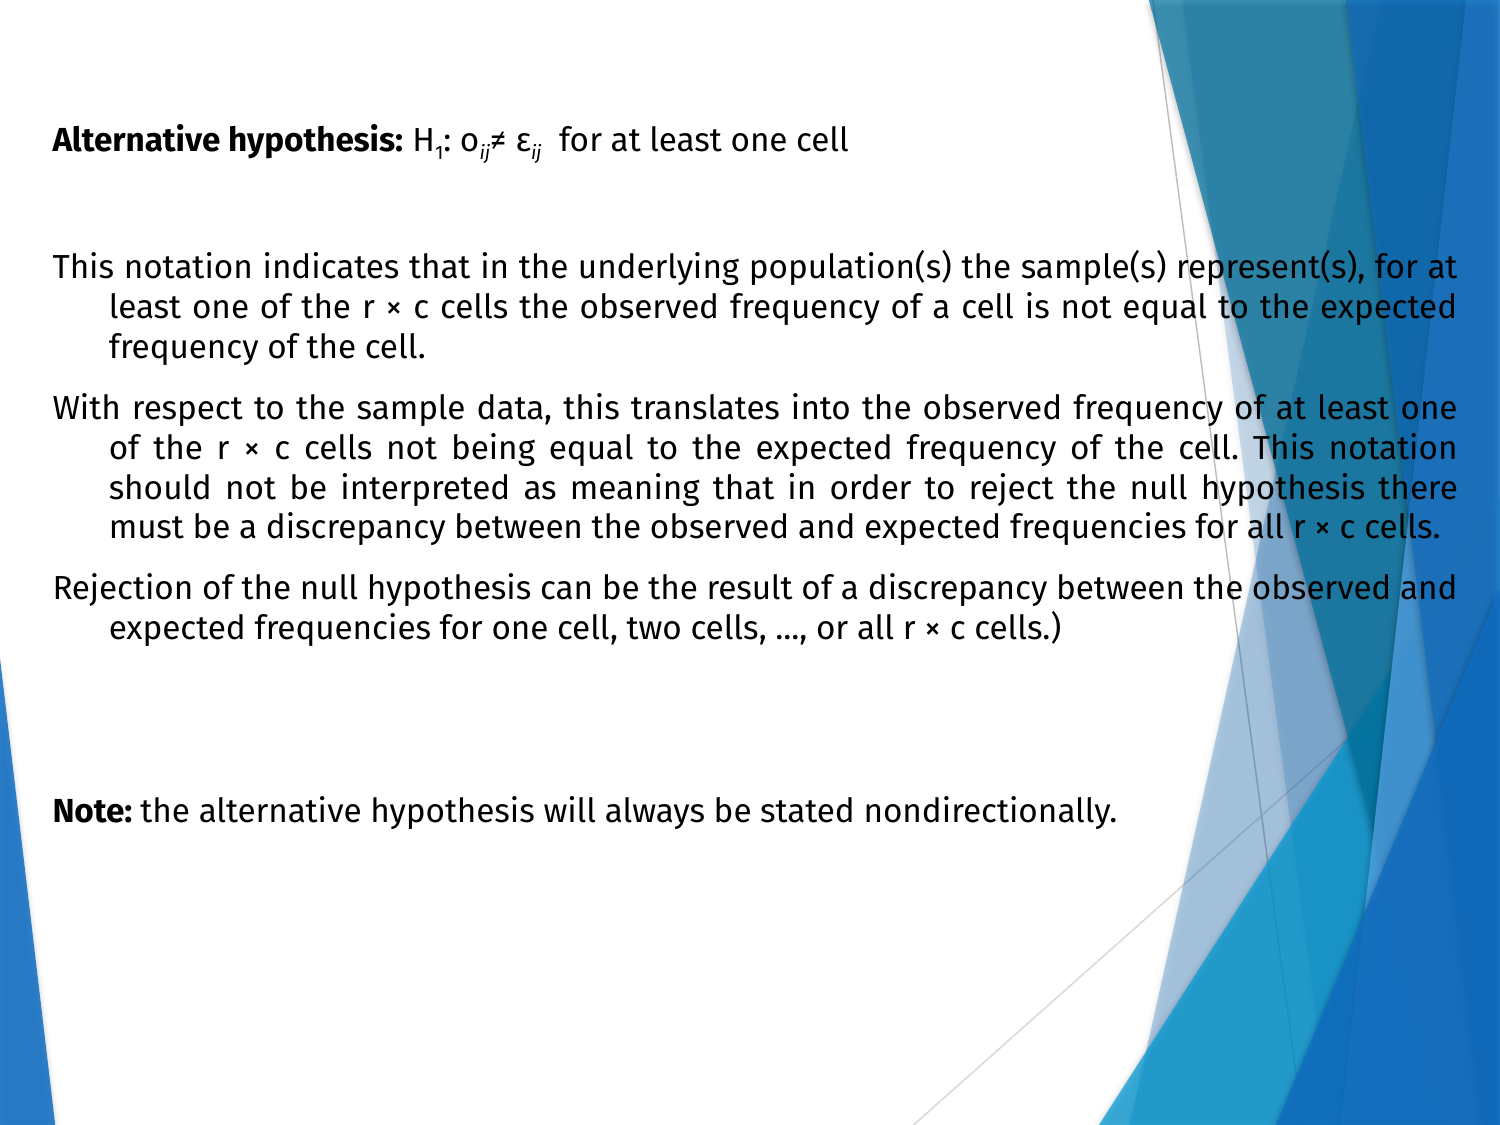

Alternative hypothesis: H1: οij≠ εij  for at least one cell

This notation indicates that in the underlying population(s) the sample(s) represent(s), for at least one of the r × c cells the observed frequency of a cell is not equal to the expected frequency of the cell.
With respect to the sample data, this translates into the observed frequency of at least one of the r × c cells not being equal to the expected frequency of the cell. This notation should not be interpreted as meaning that in order to reject the null hypothesis there must be a discrepancy between the observed and expected frequencies for all r × c cells.
Rejection of the null hypothesis can be the result of a discrepancy between the observed and expected frequencies for one cell, two cells, ..., or all r × c cells.)

Note: the alternative hypothesis will always be stated nondirectionally.